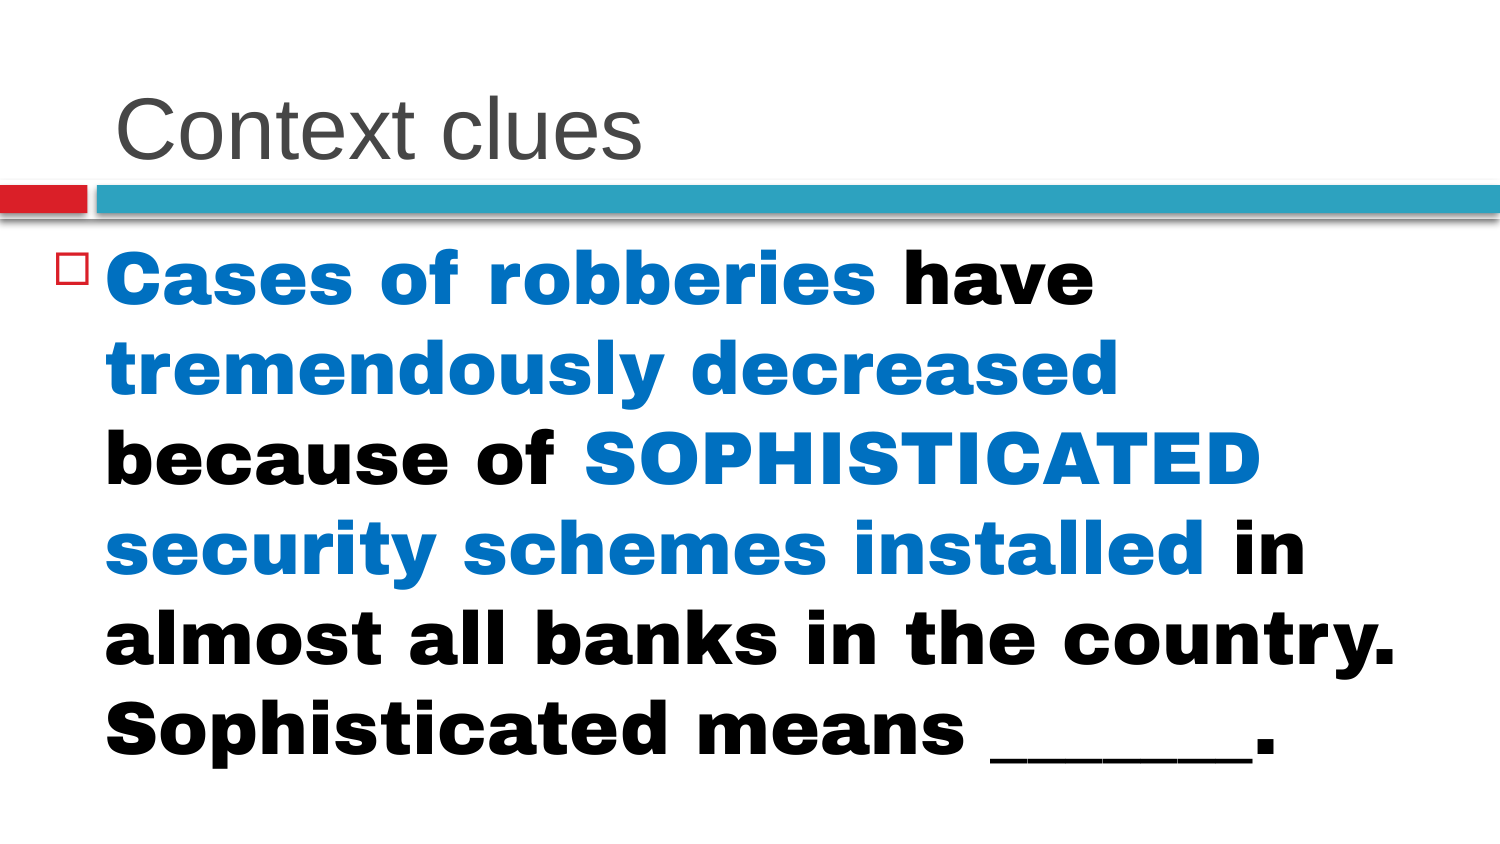

# Context clues
Cases of robberies have tremendously decreased because of SOPHISTICATED security schemes installed in almost all banks in the country. Sophisticated means _______.